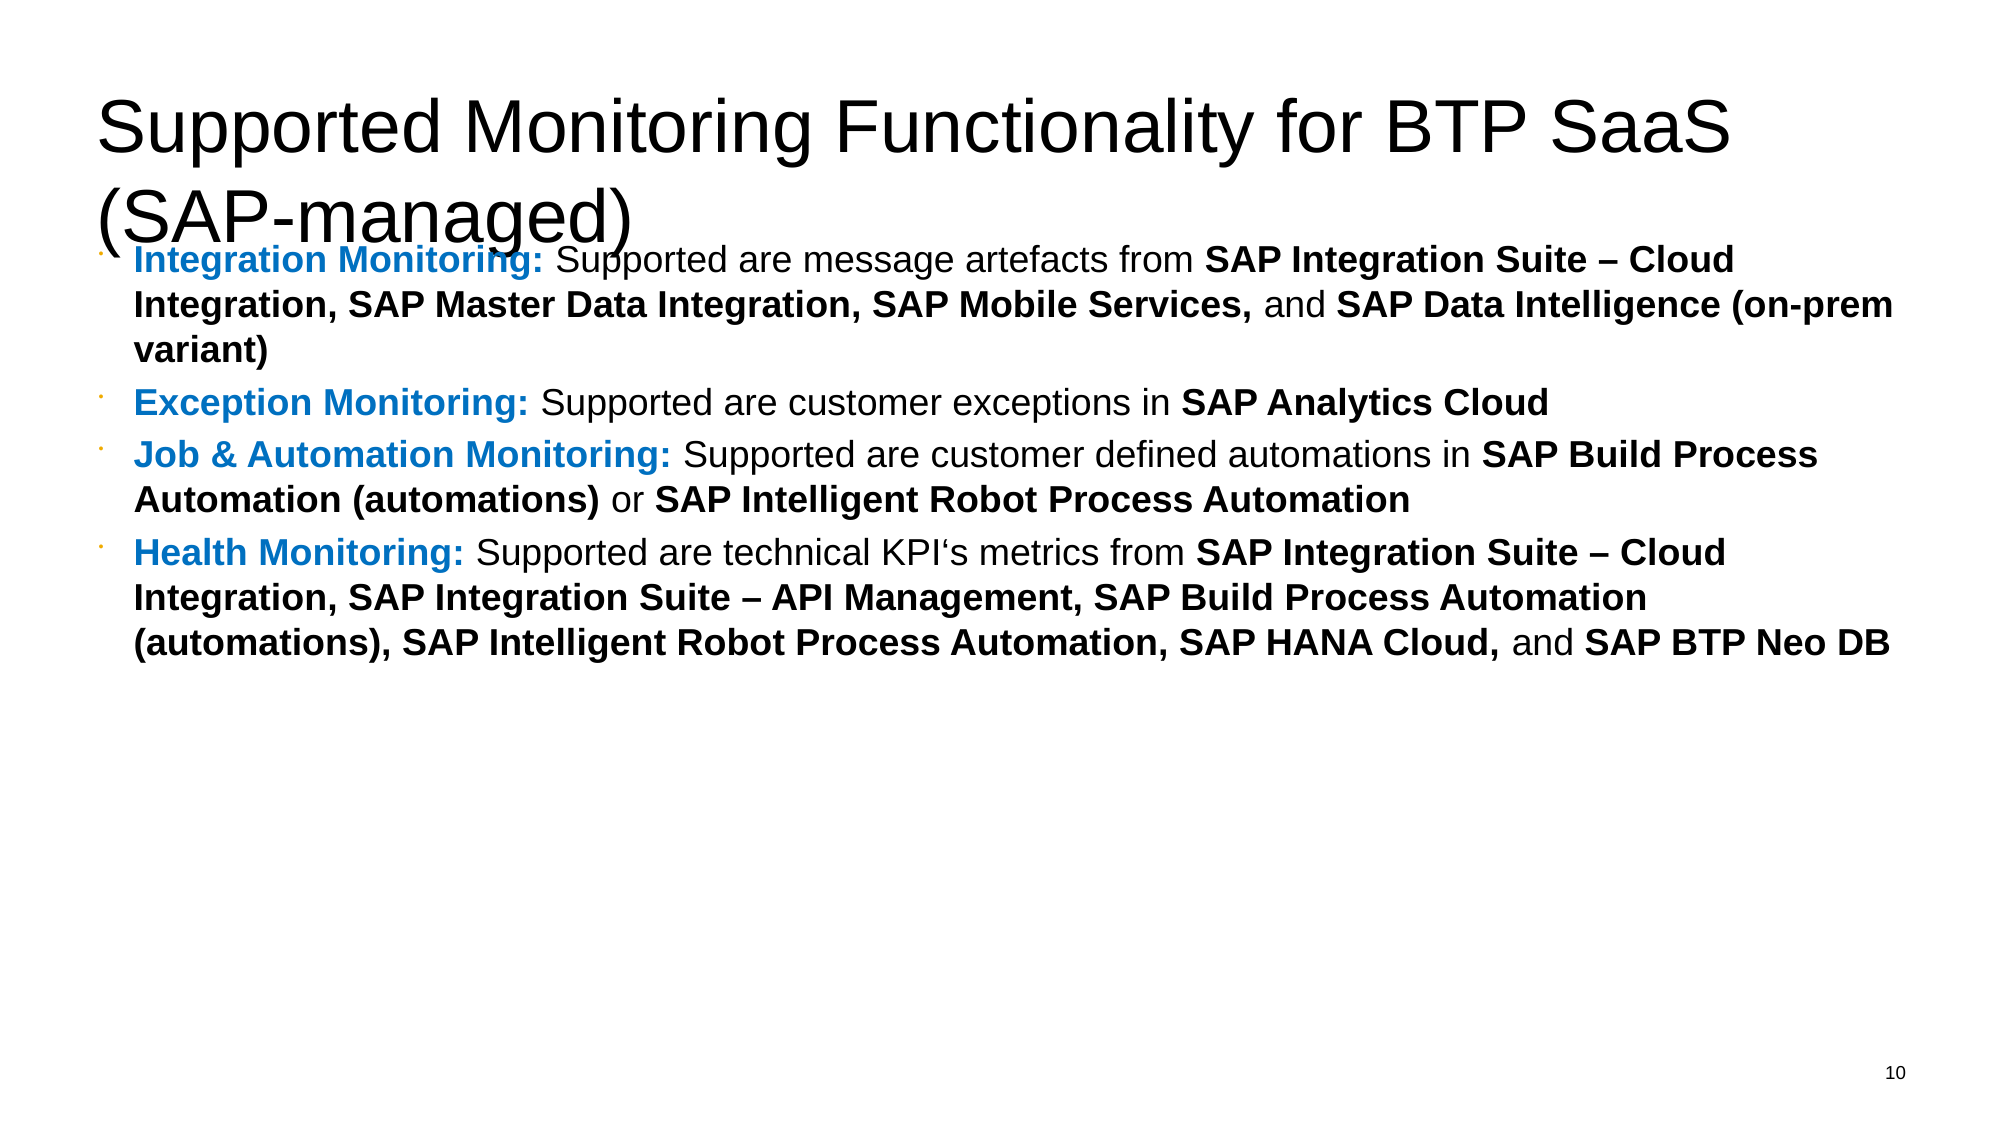

# Supported Monitoring Functionality for BTP SaaS (SAP-managed)
Integration Monitoring: Supported are message artefacts from SAP Integration Suite – Cloud Integration, SAP Master Data Integration, SAP Mobile Services, and SAP Data Intelligence (on-prem variant)
Exception Monitoring: Supported are customer exceptions in SAP Analytics Cloud
Job & Automation Monitoring: Supported are customer defined automations in SAP Build Process Automation (automations) or SAP Intelligent Robot Process Automation
Health Monitoring: Supported are technical KPI‘s metrics from SAP Integration Suite – Cloud Integration, SAP Integration Suite – API Management, SAP Build Process Automation (automations), SAP Intelligent Robot Process Automation, SAP HANA Cloud, and SAP BTP Neo DB